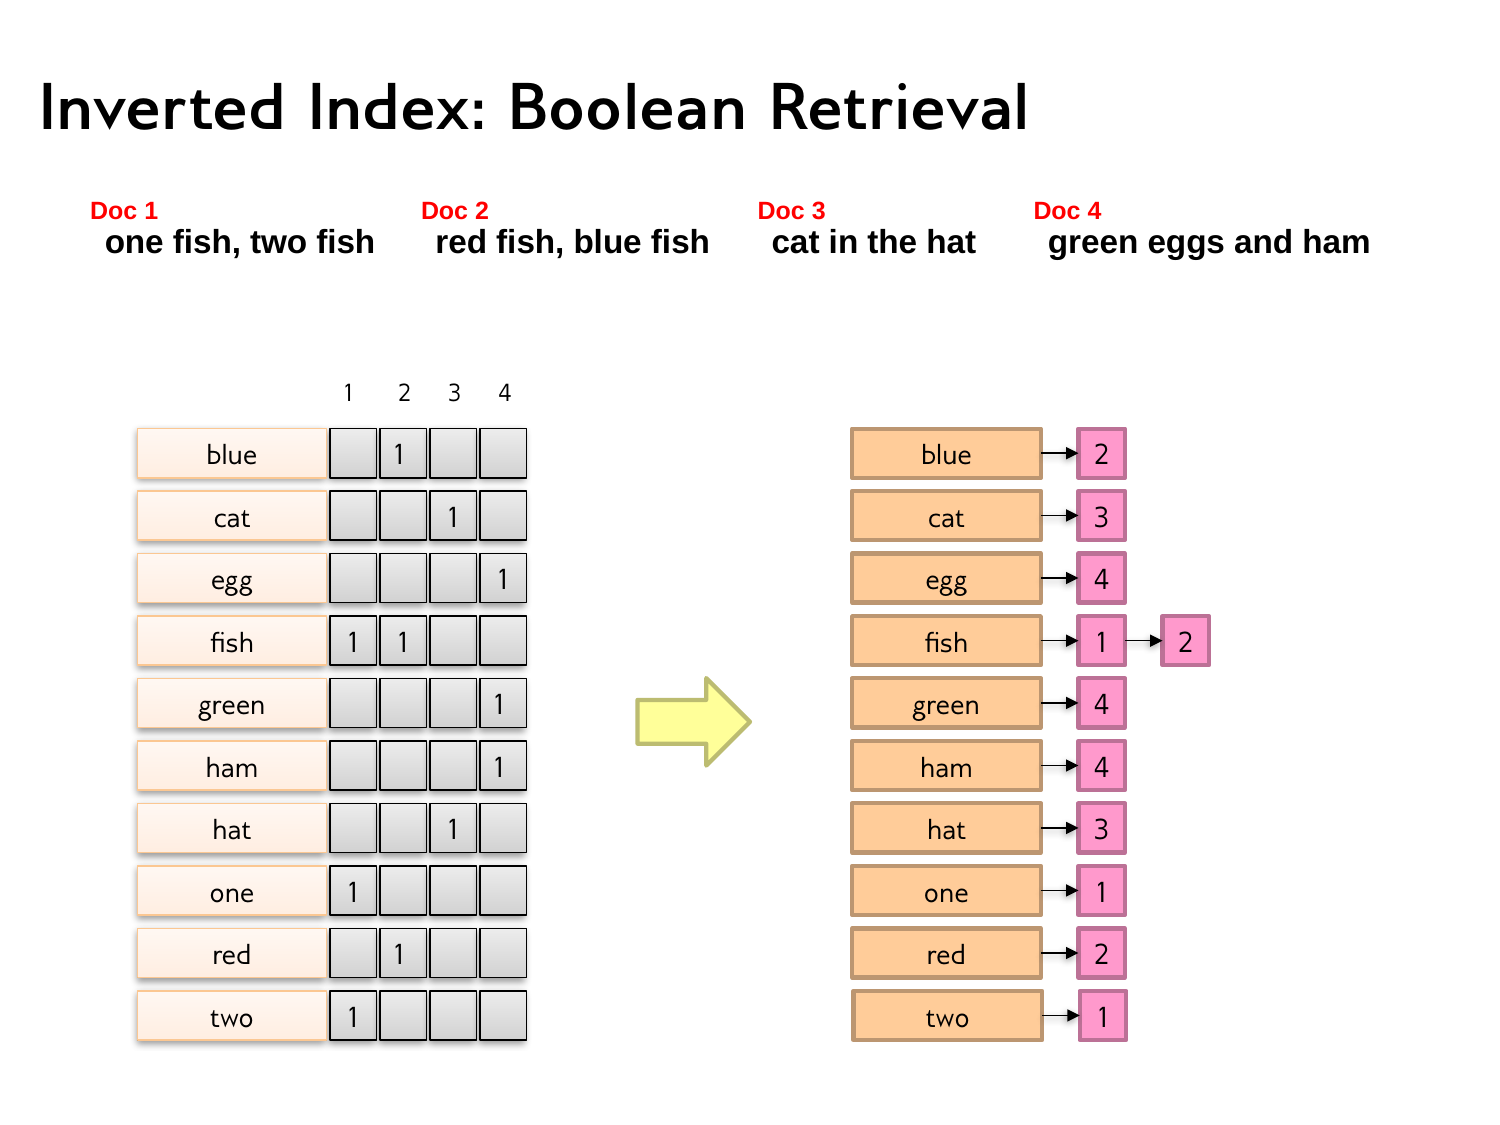

# Inverted Index: Boolean Retrieval
Doc 1
one fish, two fish
Doc 2
red fish, blue fish
Doc 3
cat in the hat
Doc 4
green eggs and ham
1
2
3
4
blue

1

blue
2
cat

1

cat
3
egg

1
egg
4
fish
1
1

fish
1
2

green

1
green
4
ham

1
ham
4
hat

1

hat
3
one
1

one
1
red

1

red
2
two
1

two
1